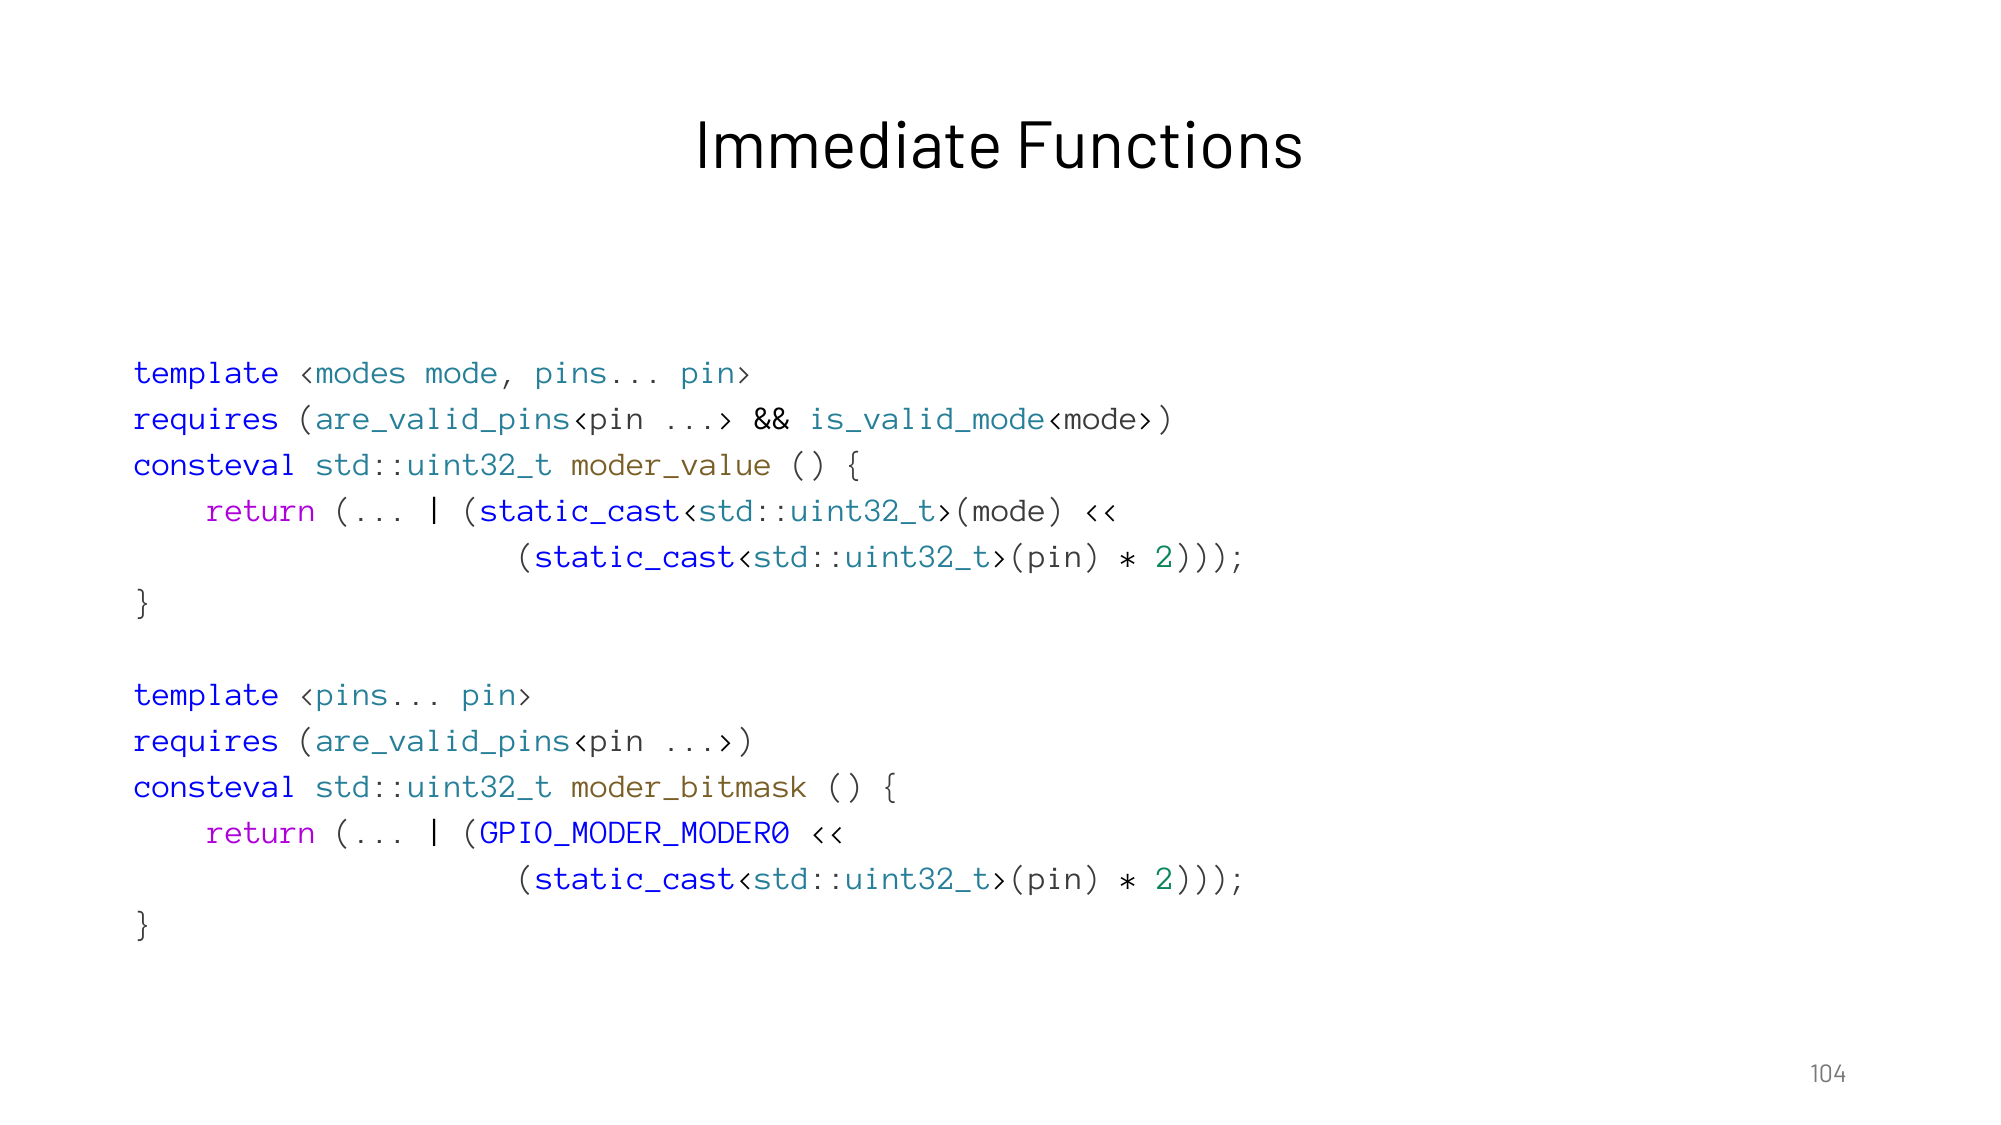

Immediate Functions
template <modes mode, pins... pin>
requires (are_valid_pins<pin ...> && is_valid_mode<mode>)
consteval std::uint32_t moder_value () {
    return (... | (static_cast<std::uint32_t>(mode) <<
                     (static_cast<std::uint32_t>(pin) * 2)));
}

template <pins... pin>
requires (are_valid_pins<pin ...>)
consteval std::uint32_t moder_bitmask () {
    return (... | (GPIO_MODER_MODER0 <<
                     (static_cast<std::uint32_t>(pin) * 2)));
}

104